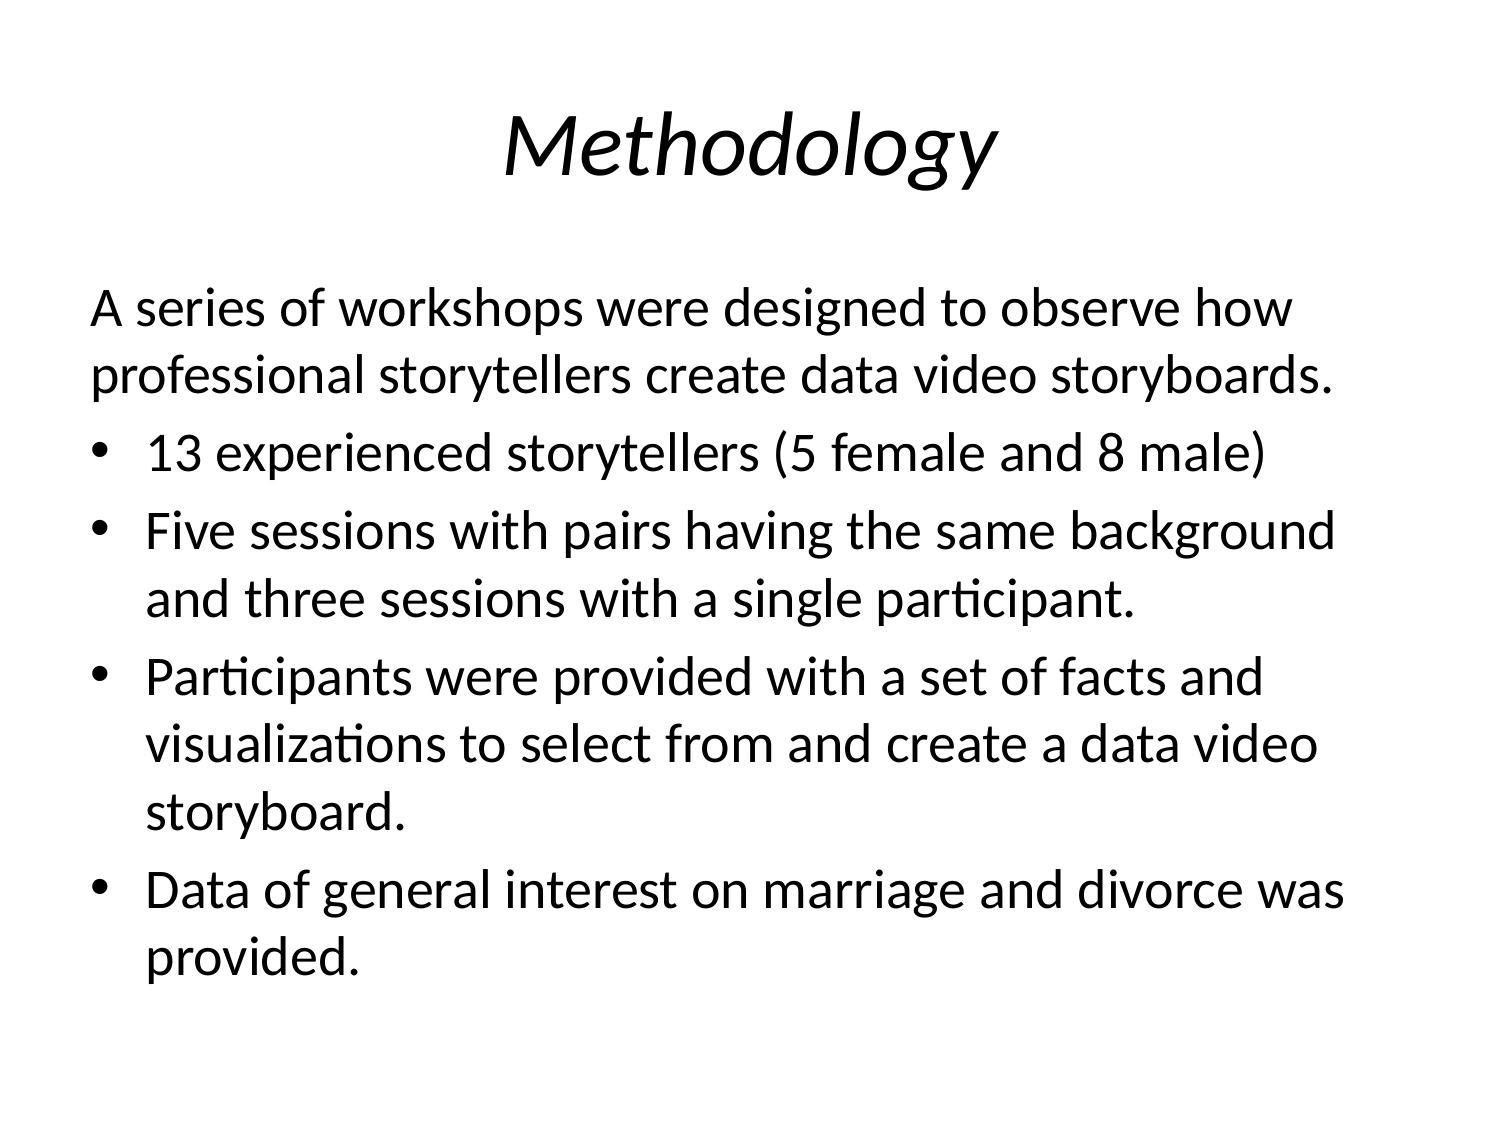

# Methodology
A series of workshops were designed to observe how professional storytellers create data video storyboards.
13 experienced storytellers (5 female and 8 male)
Five sessions with pairs having the same background and three sessions with a single participant.
Participants were provided with a set of facts and visualizations to select from and create a data video storyboard.
Data of general interest on marriage and divorce was provided.